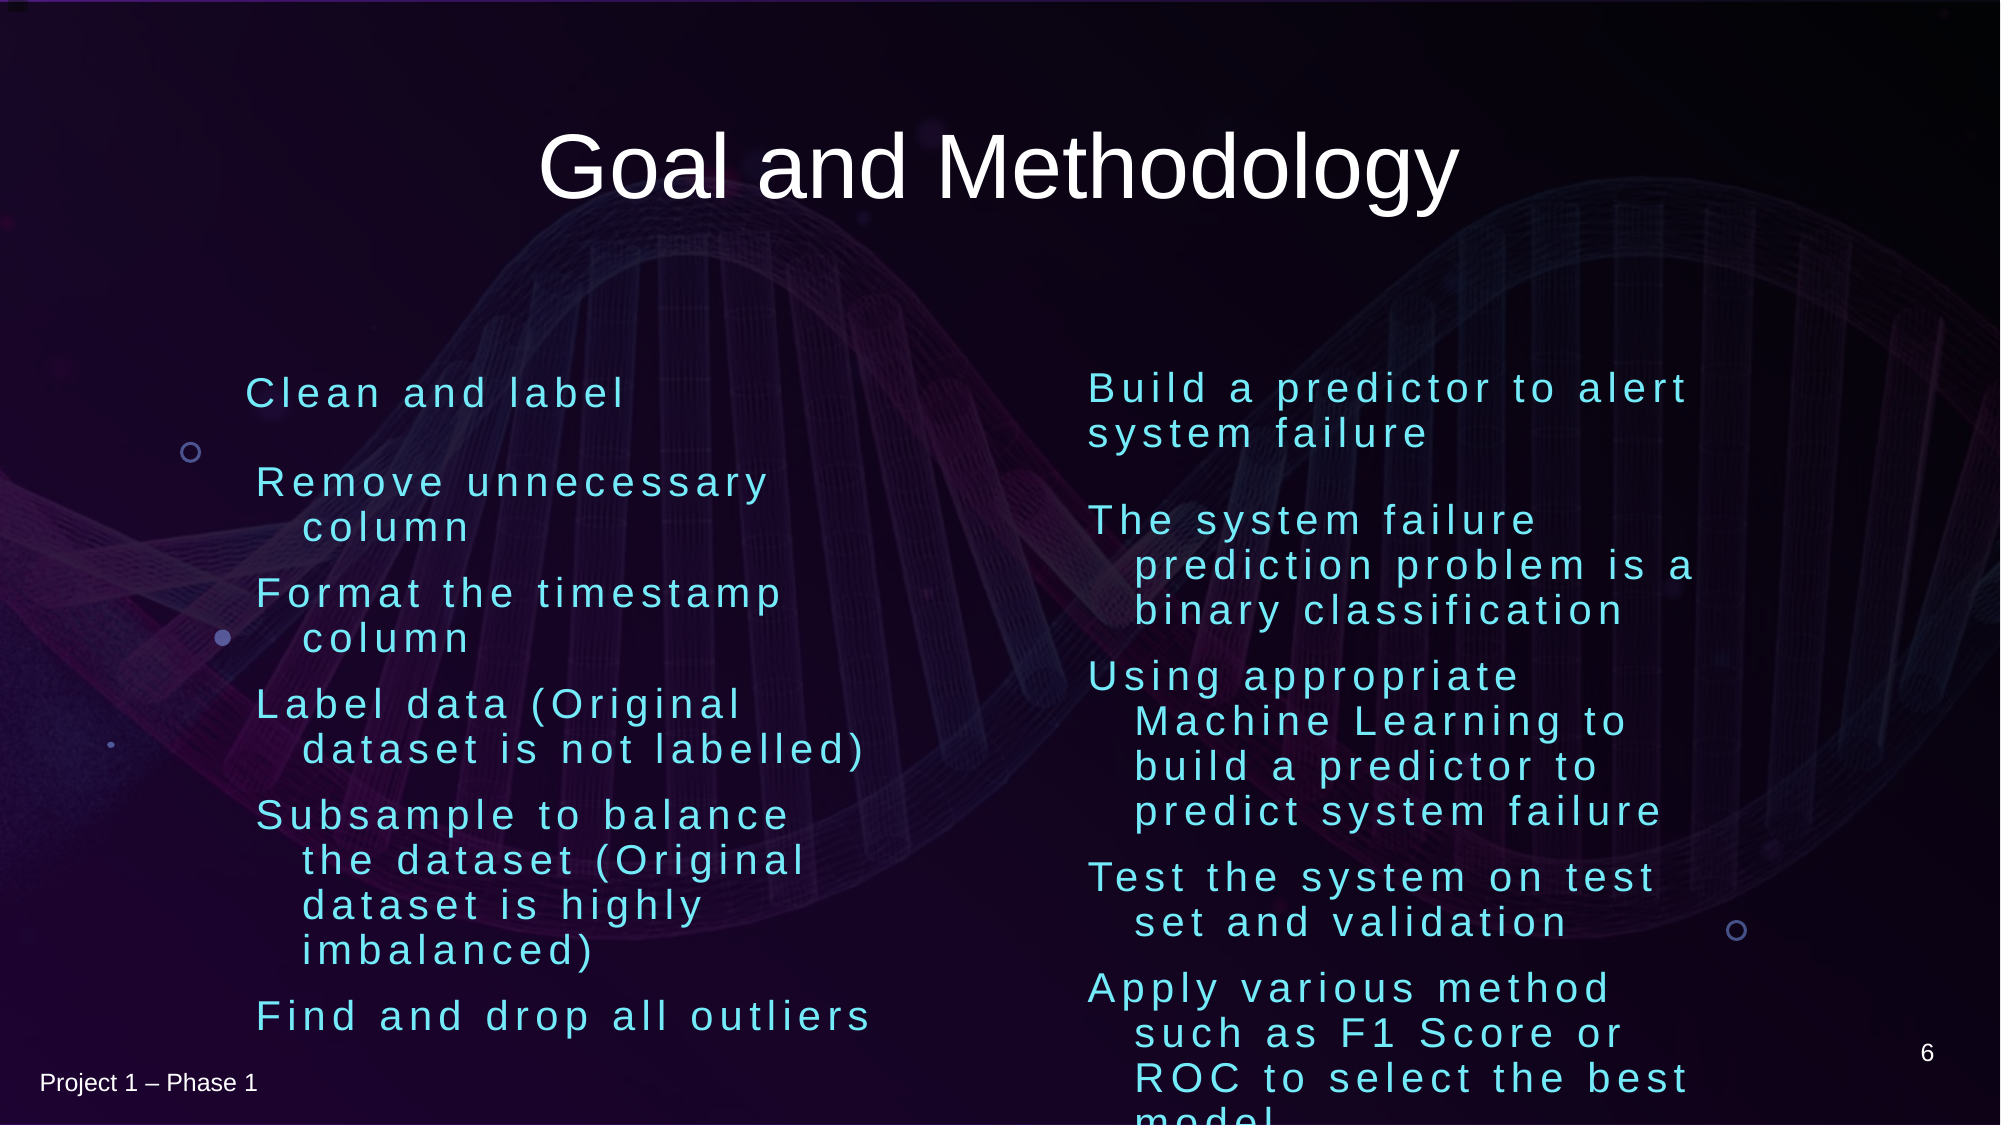

# Goal and Methodology
Clean and label
Build a predictor to alert system failure
Remove unnecessary column
Format the timestamp column
Label data (Original dataset is not labelled)
Subsample to balance the dataset (Original dataset is highly imbalanced)
Find and drop all outliers

The system failure prediction problem is a binary classification
Using appropriate Machine Learning to build a predictor to predict system failure
Test the system on test set and validation
Apply various method such as F1 Score or ROC to select the best model
6
Project 1 – Phase 1